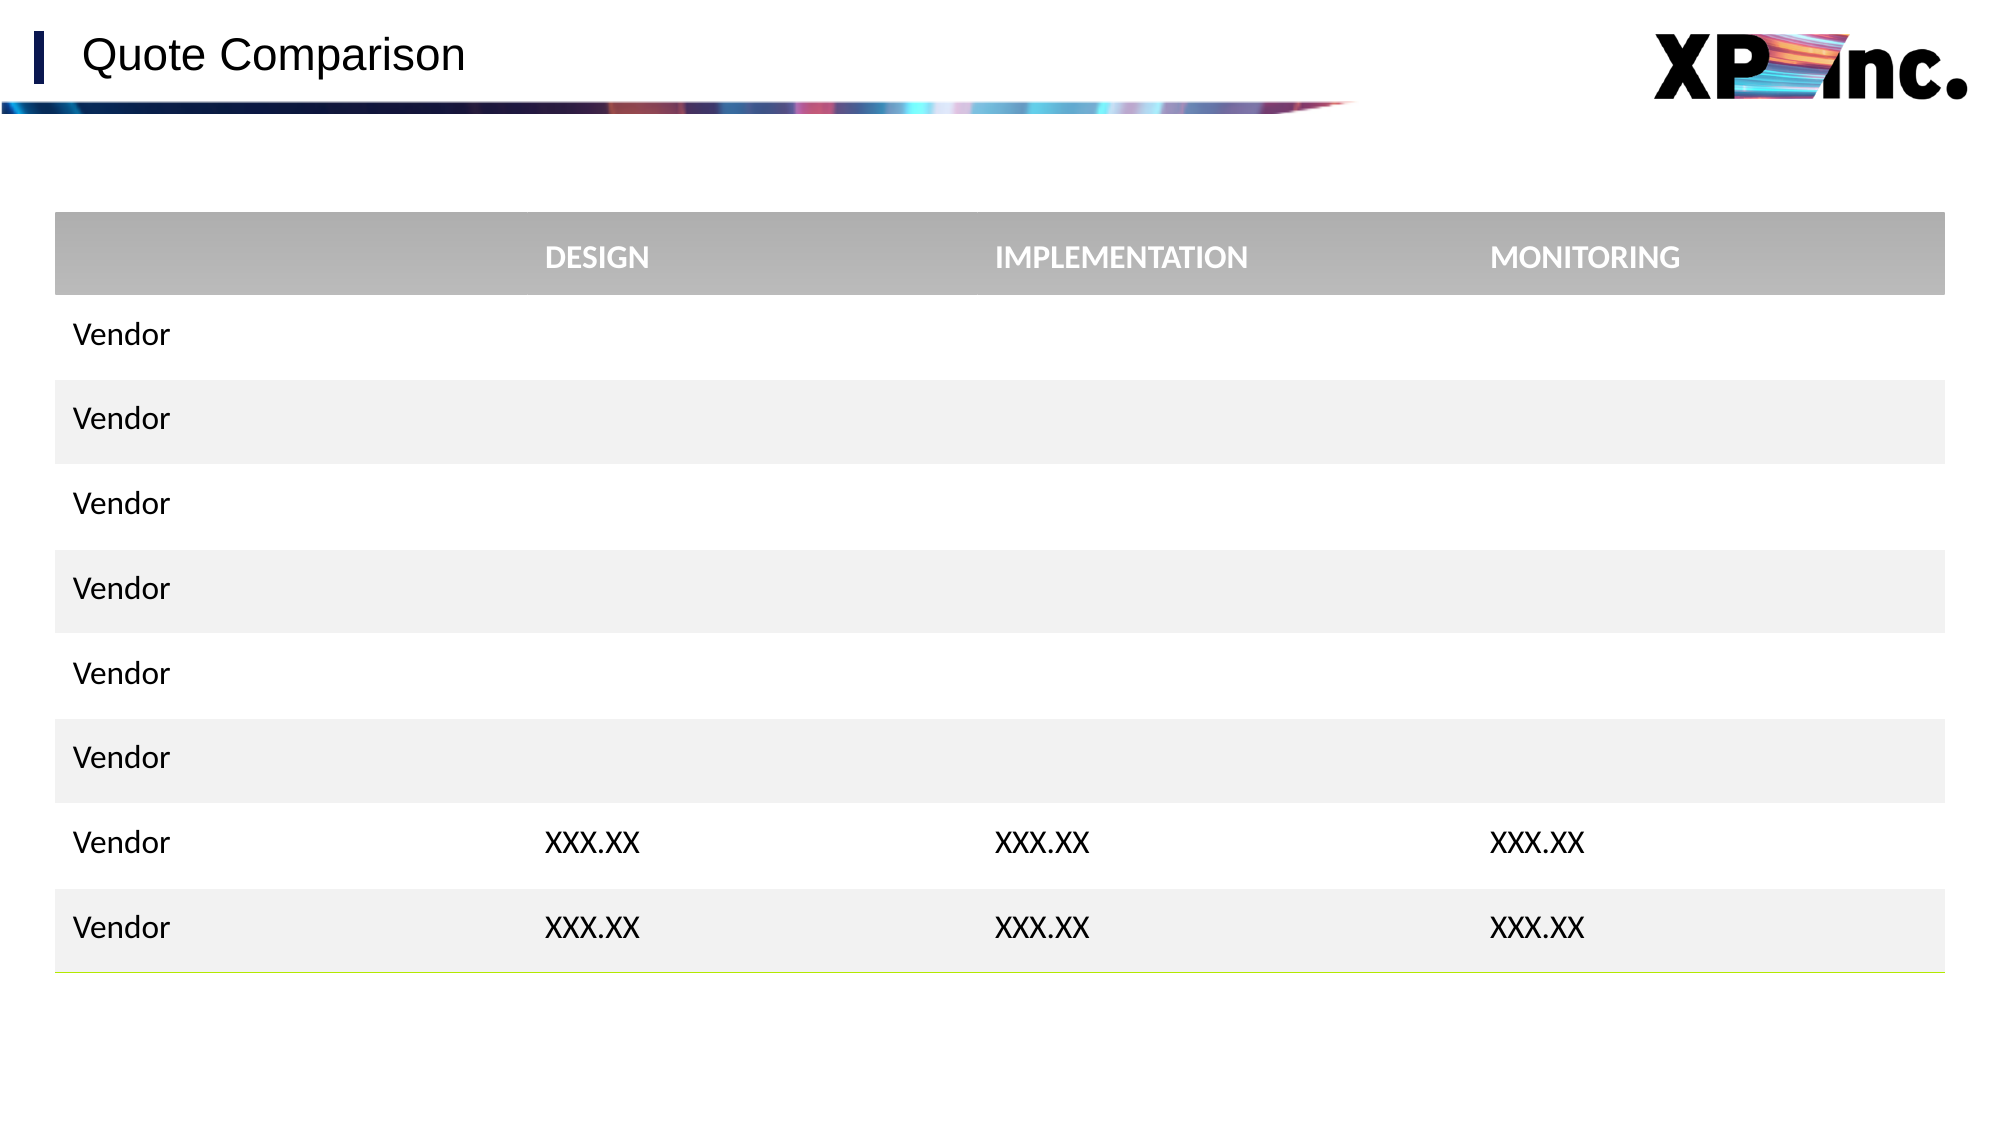

# Quote Comparison

|  | Design | Implementation | Monitoring |
| --- | --- | --- | --- |
| Vendor |  |  |  |
| Vendor |  |  |  |
| Vendor |  |  |  |
| Vendor |  |  |  |
| Vendor |  |  |  |
| Vendor |  |  |  |
| Vendor | XXX.XX | XXX.XX | XXX.XX |
| Vendor | XXX.XX | XXX.XX | XXX.XX |